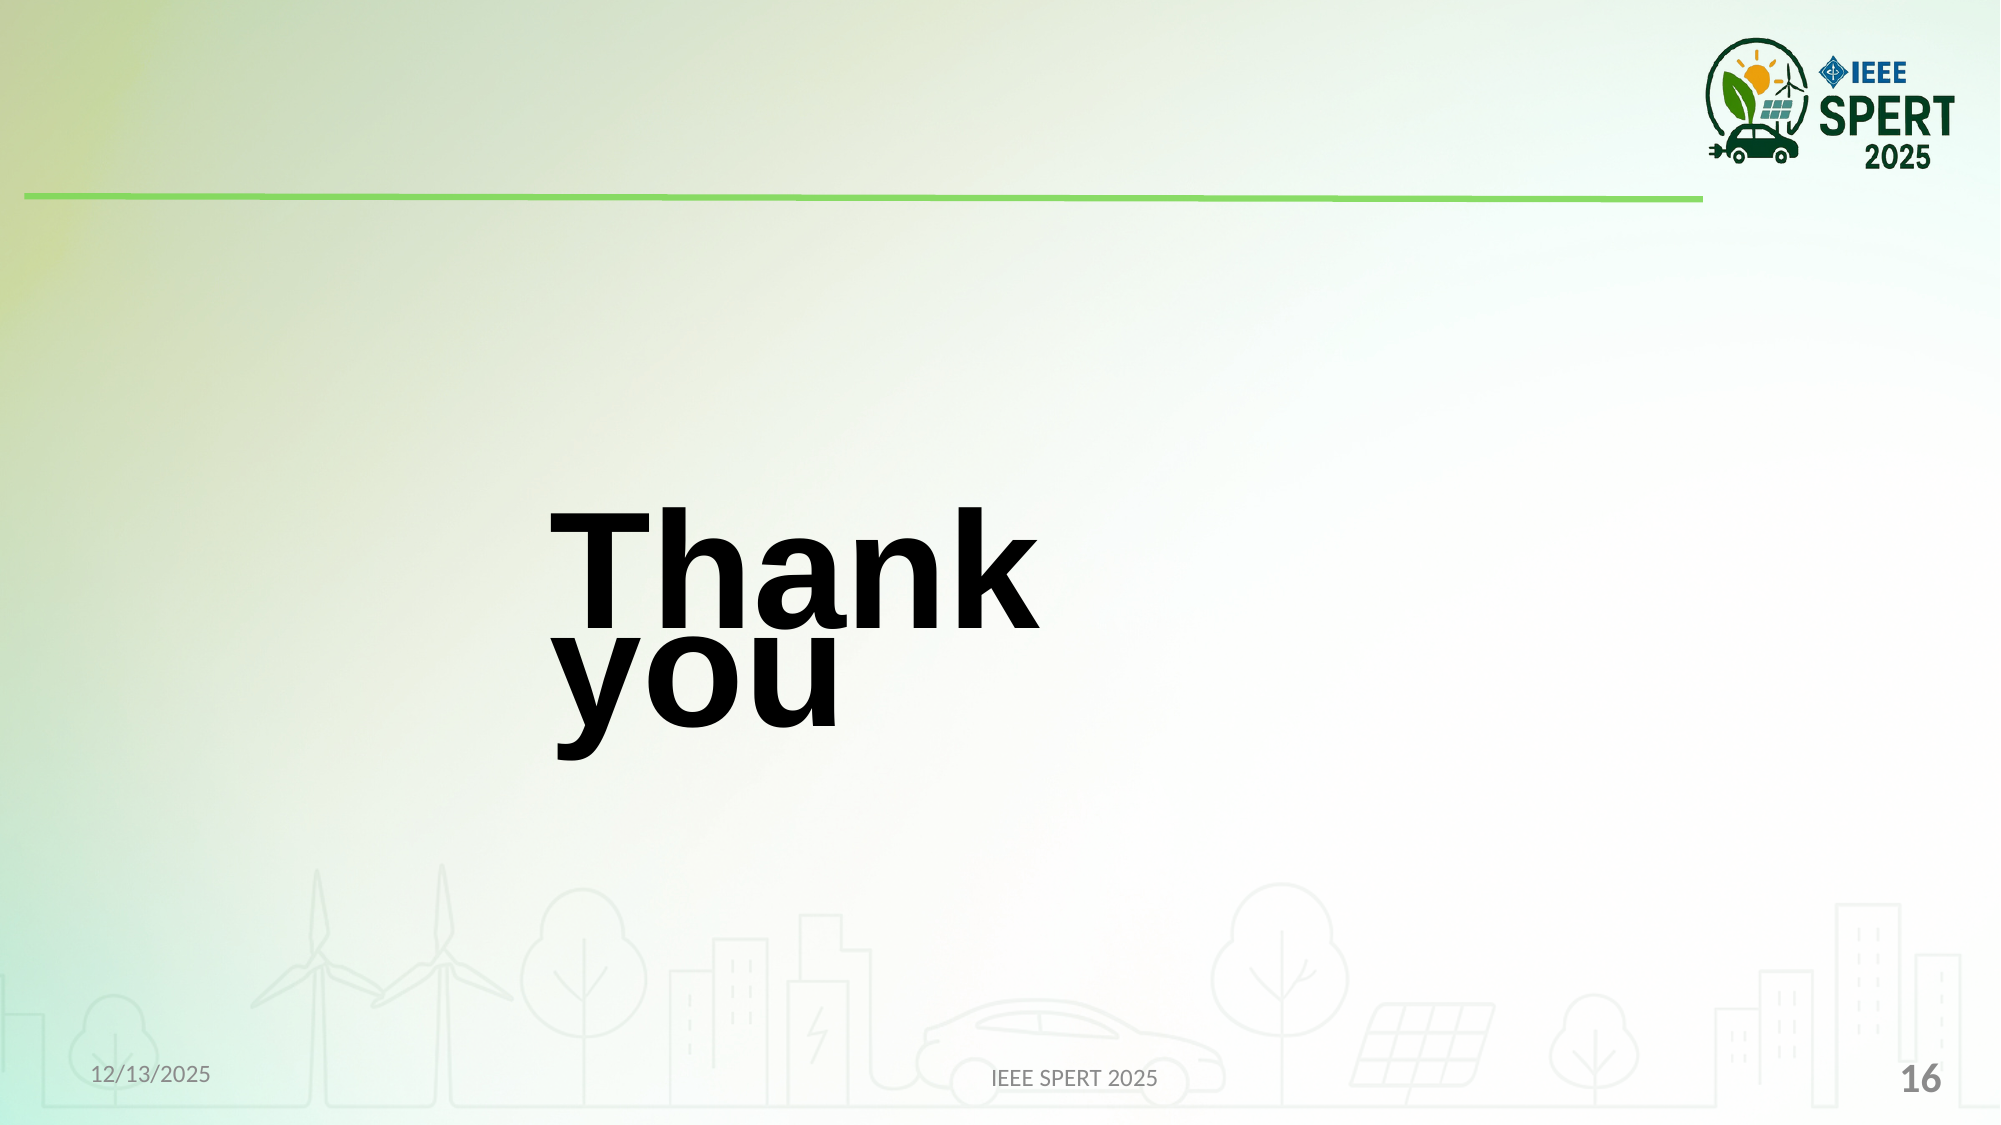

Thank you
12/13/2025
16
IEEE SPERT 2025